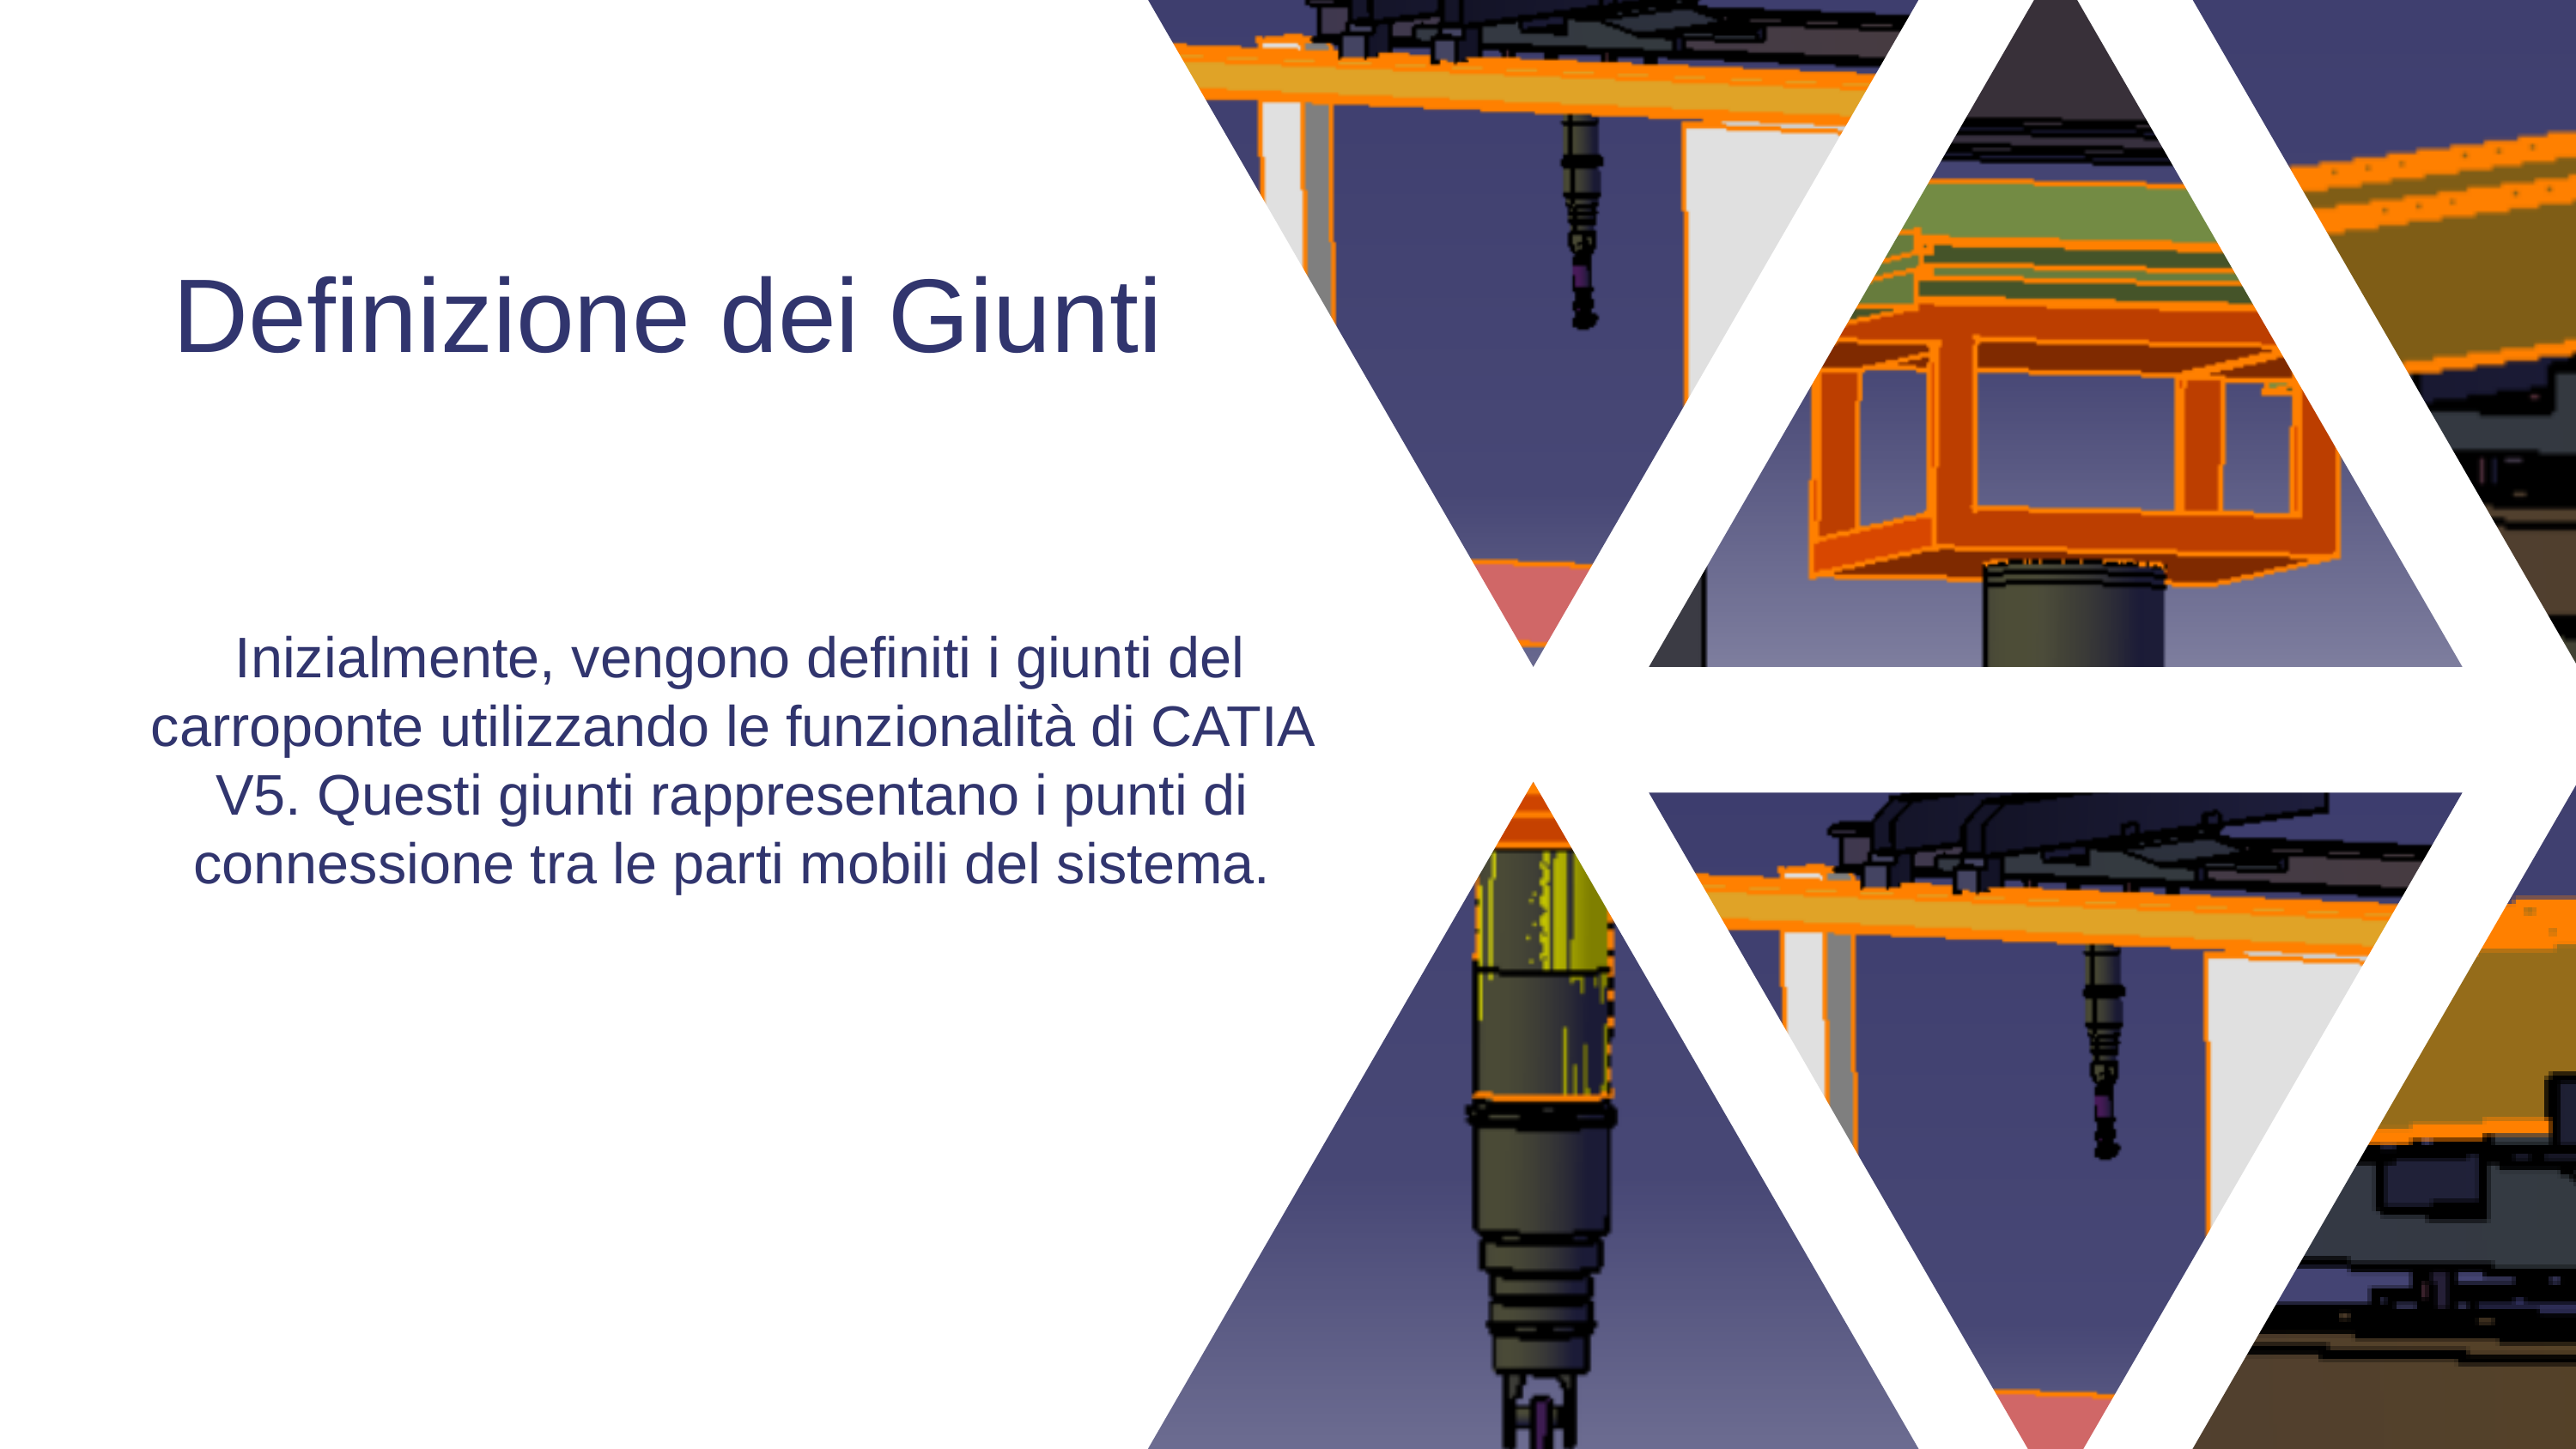

Definizione dei Giunti
 Inizialmente, vengono definiti i giunti del carroponte utilizzando le funzionalità di CATIA V5. Questi giunti rappresentano i punti di connessione tra le parti mobili del sistema.